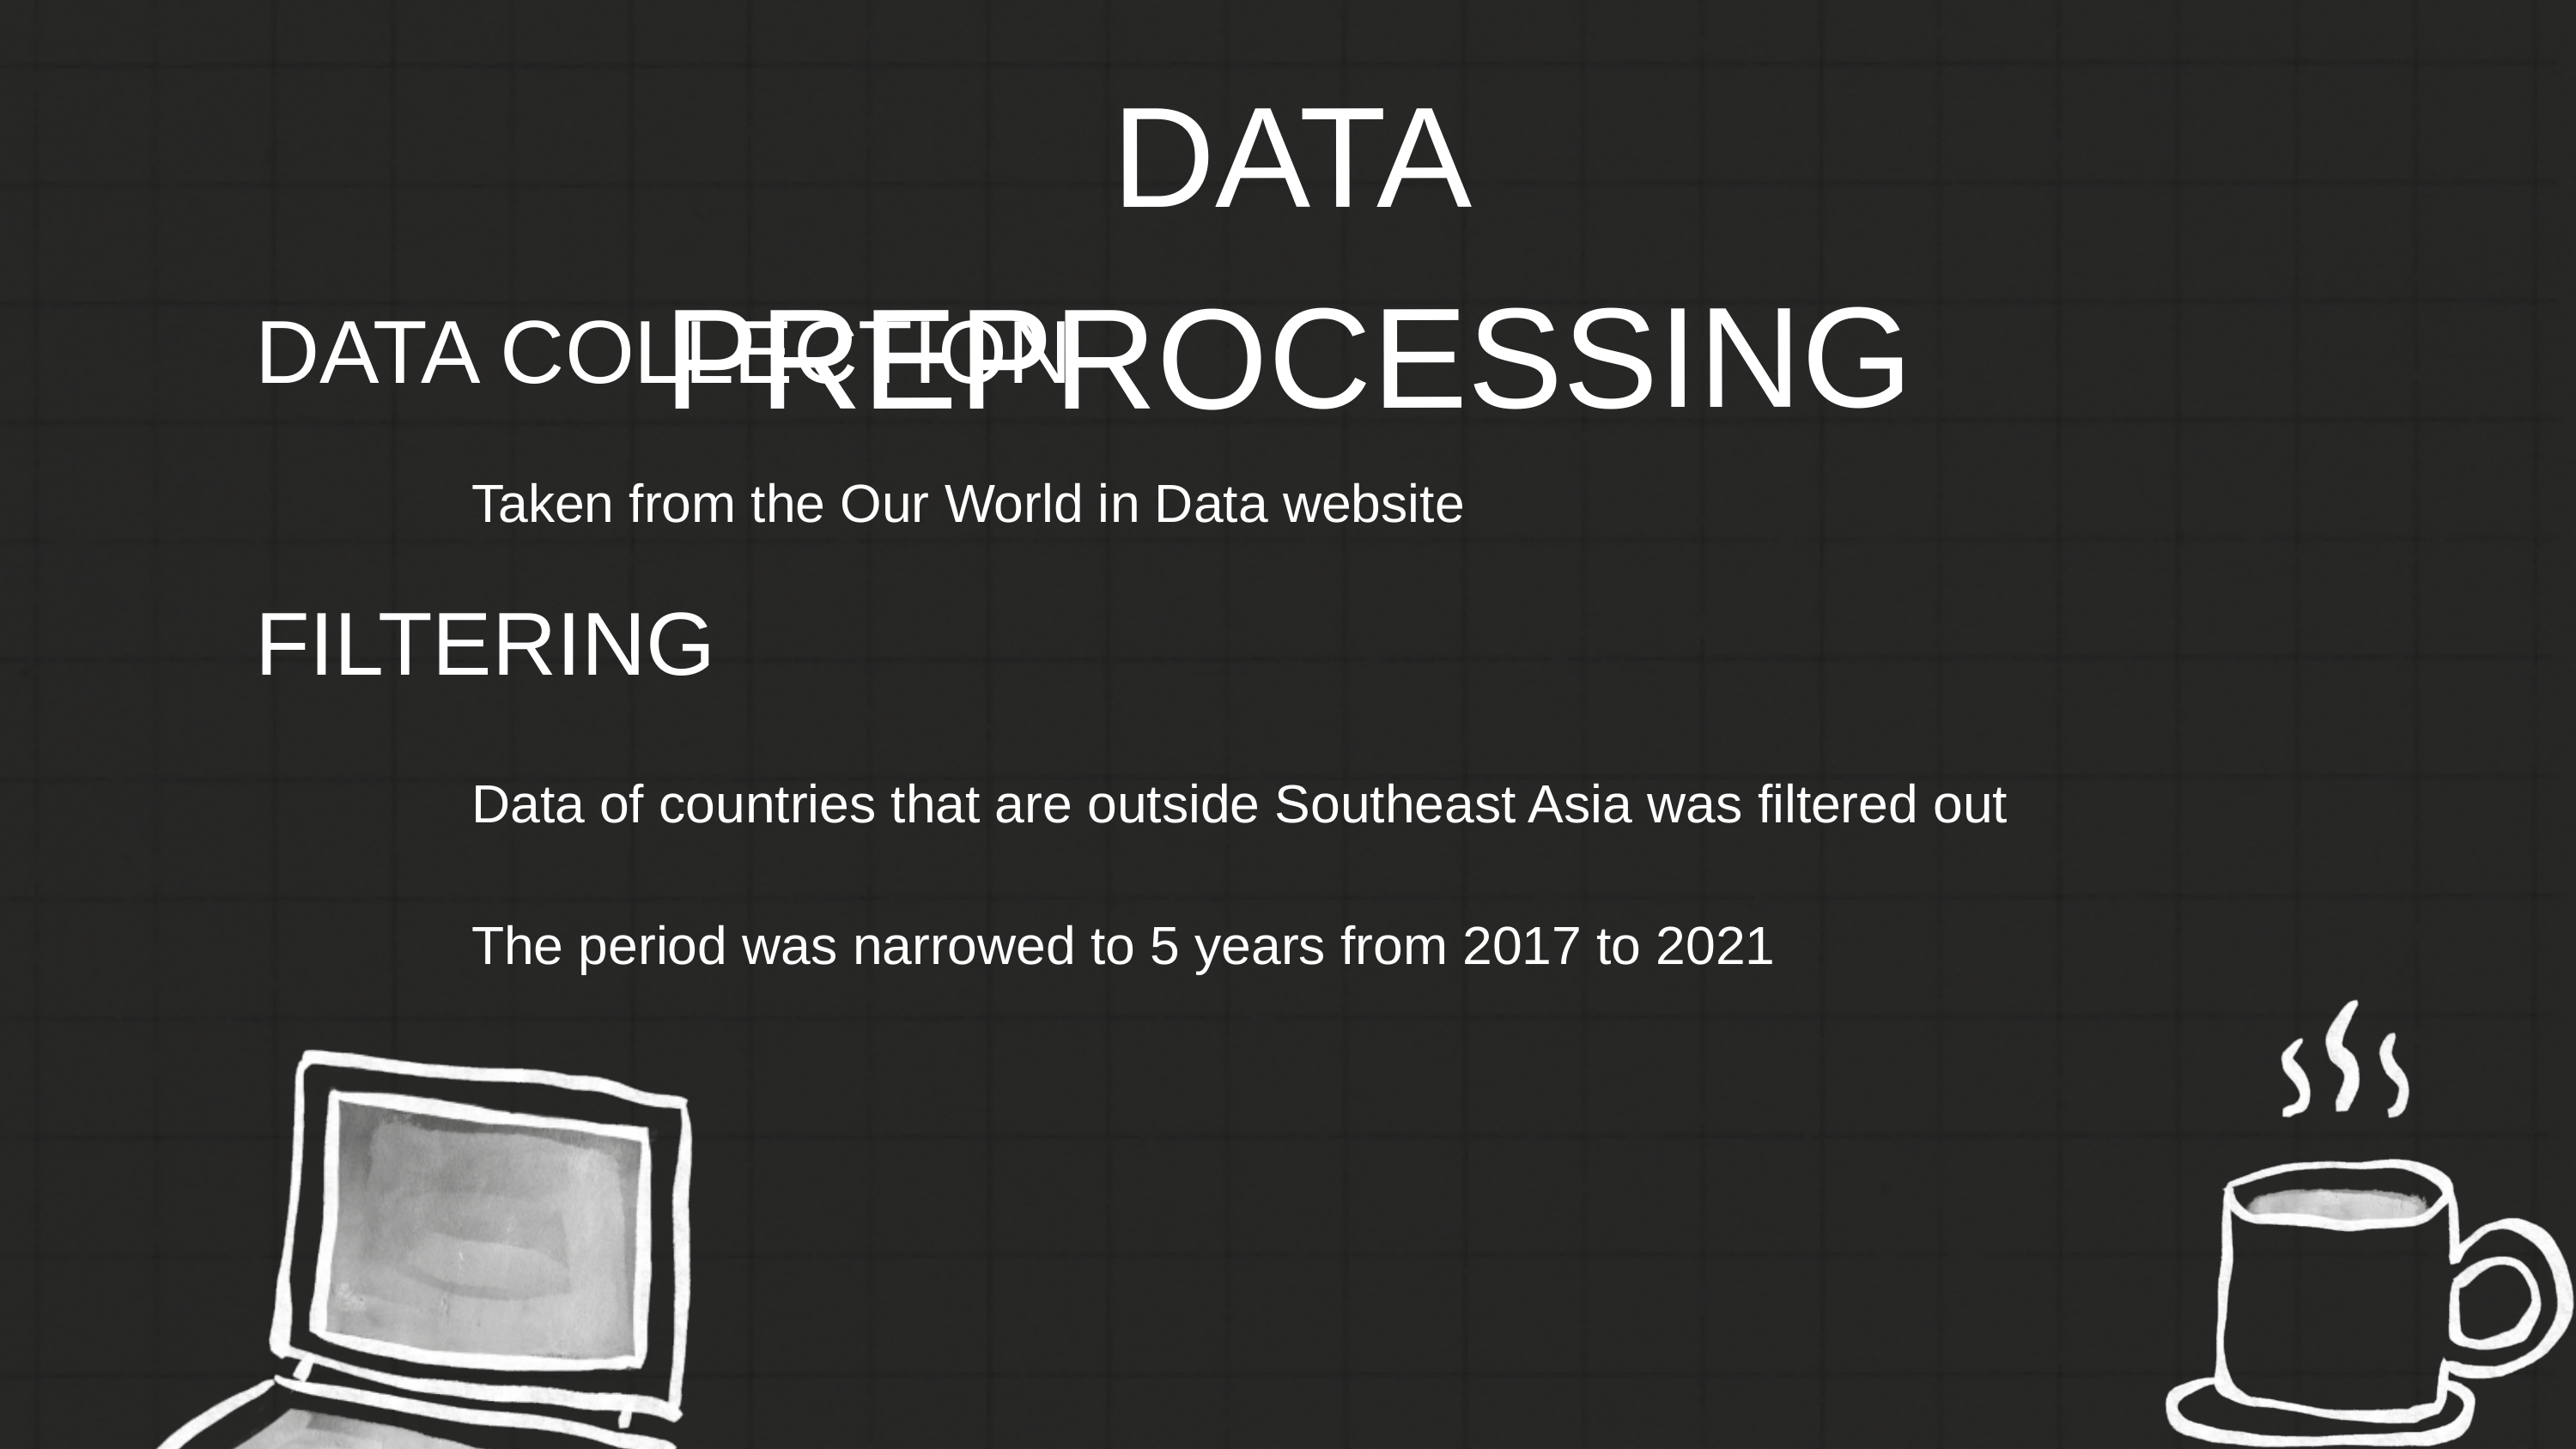

DATA PREPROCESSING
DATA COLLECTION
Taken from the Our World in Data website
FILTERING
Data of countries that are outside Southeast Asia was filtered out
The period was narrowed to 5 years from 2017 to 2021